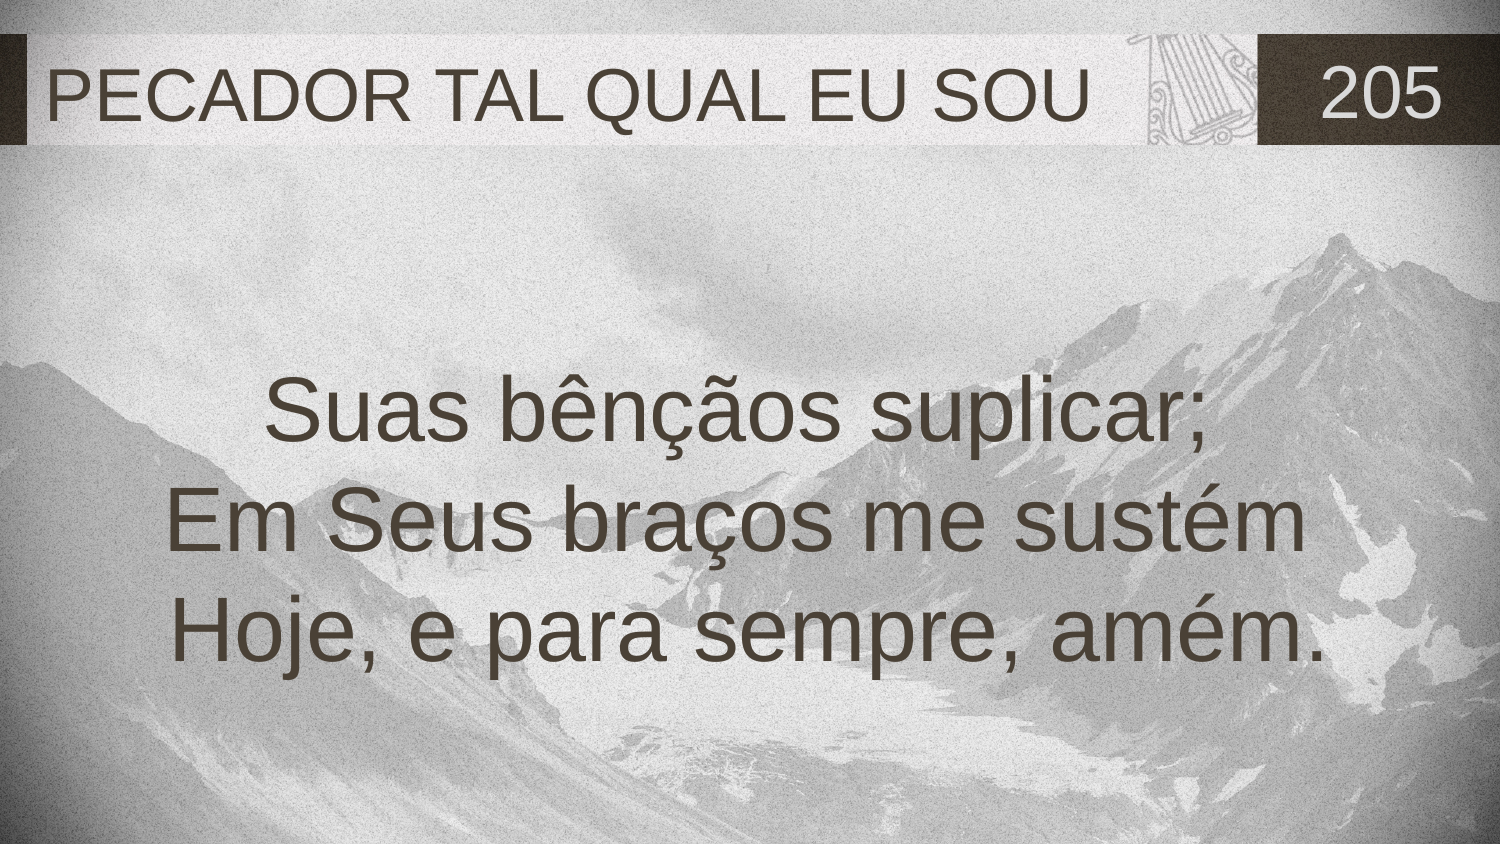

# PECADOR TAL QUAL EU SOU
205
Suas bênçãos suplicar;
Em Seus braços me sustém
Hoje, e para sempre, amém.